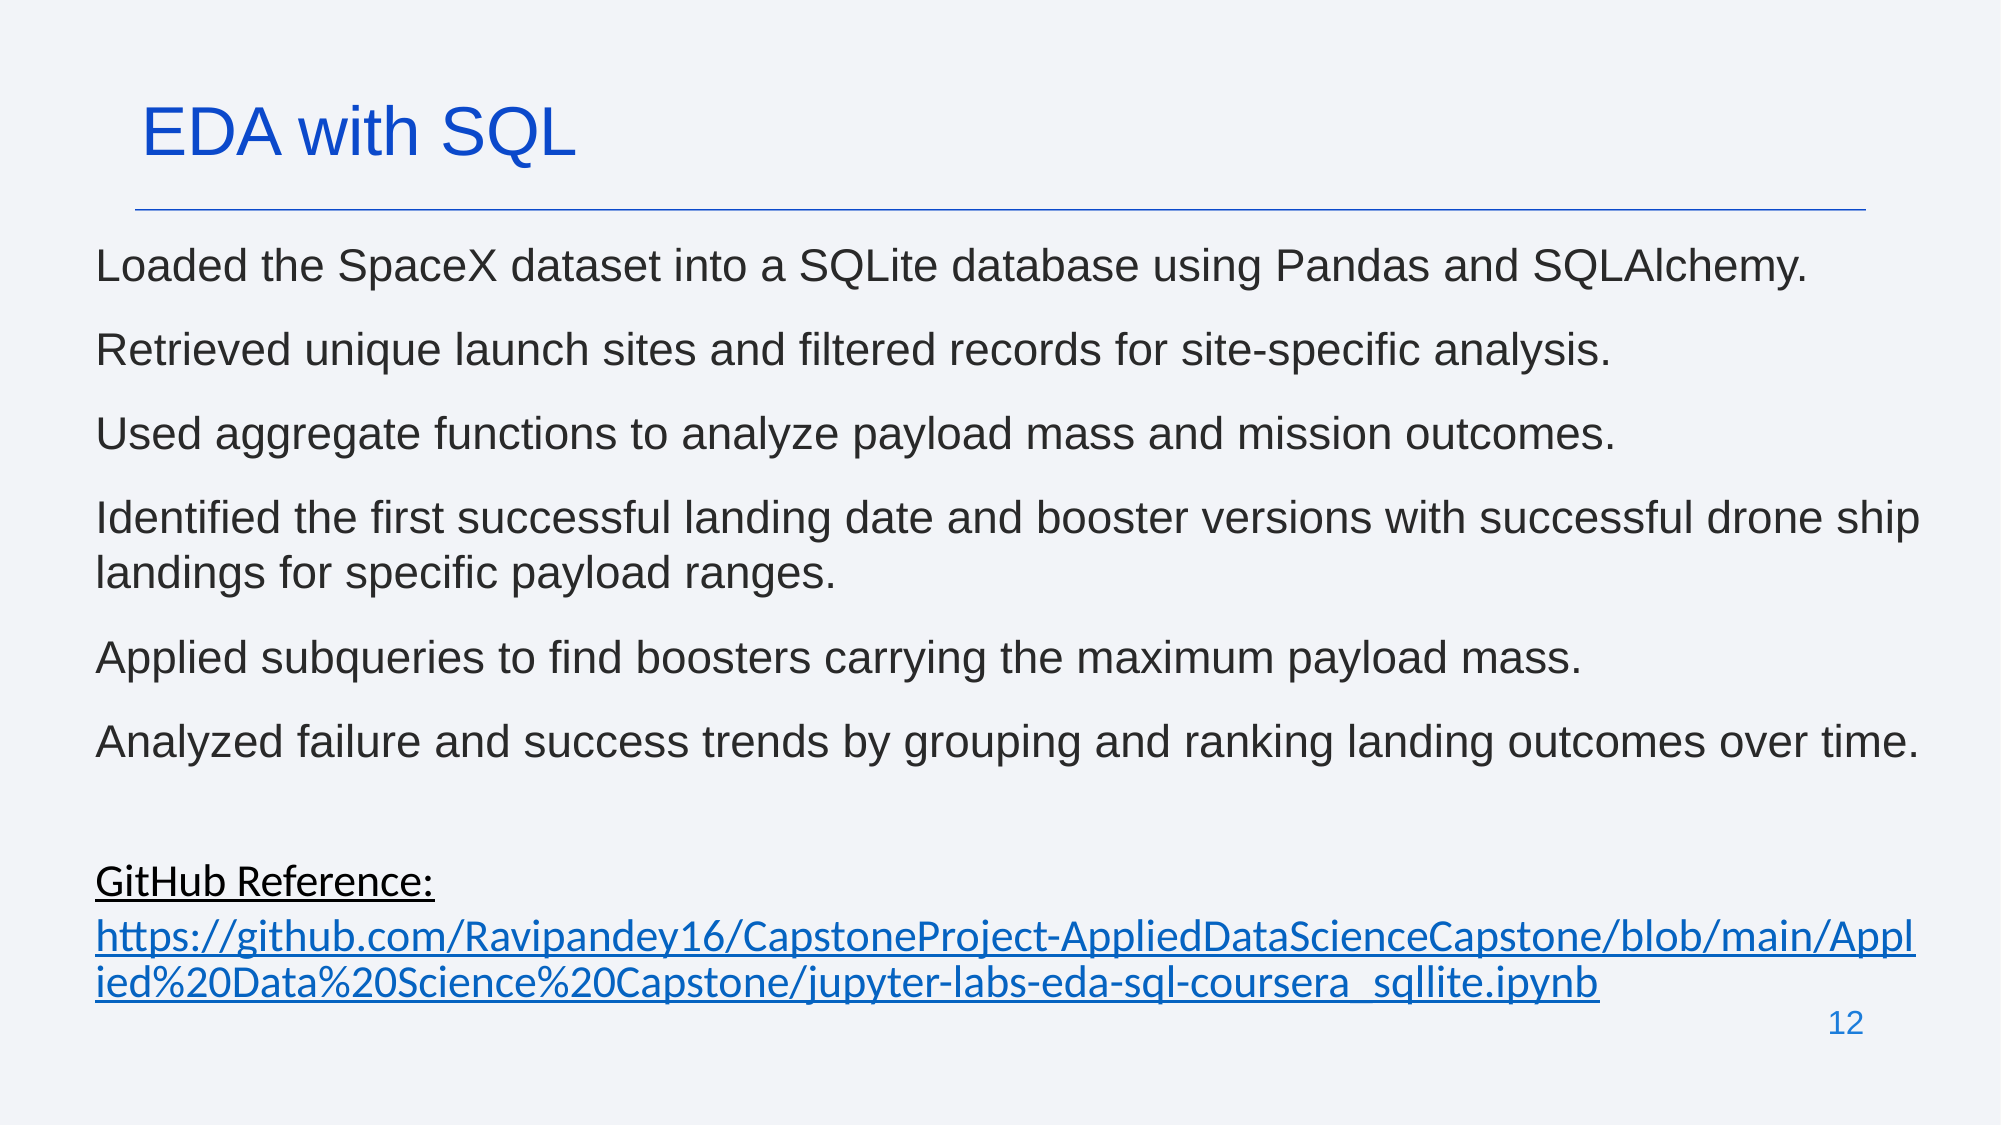

EDA with SQL
Loaded the SpaceX dataset into a SQLite database using Pandas and SQLAlchemy.
Retrieved unique launch sites and filtered records for site-specific analysis.
Used aggregate functions to analyze payload mass and mission outcomes.
Identified the first successful landing date and booster versions with successful drone ship landings for specific payload ranges.
Applied subqueries to find boosters carrying the maximum payload mass.
Analyzed failure and success trends by grouping and ranking landing outcomes over time.
GitHub Reference:
https://github.com/Ravipandey16/CapstoneProject-AppliedDataScienceCapstone/blob/main/Applied%20Data%20Science%20Capstone/jupyter-labs-eda-sql-coursera_sqllite.ipynb

12